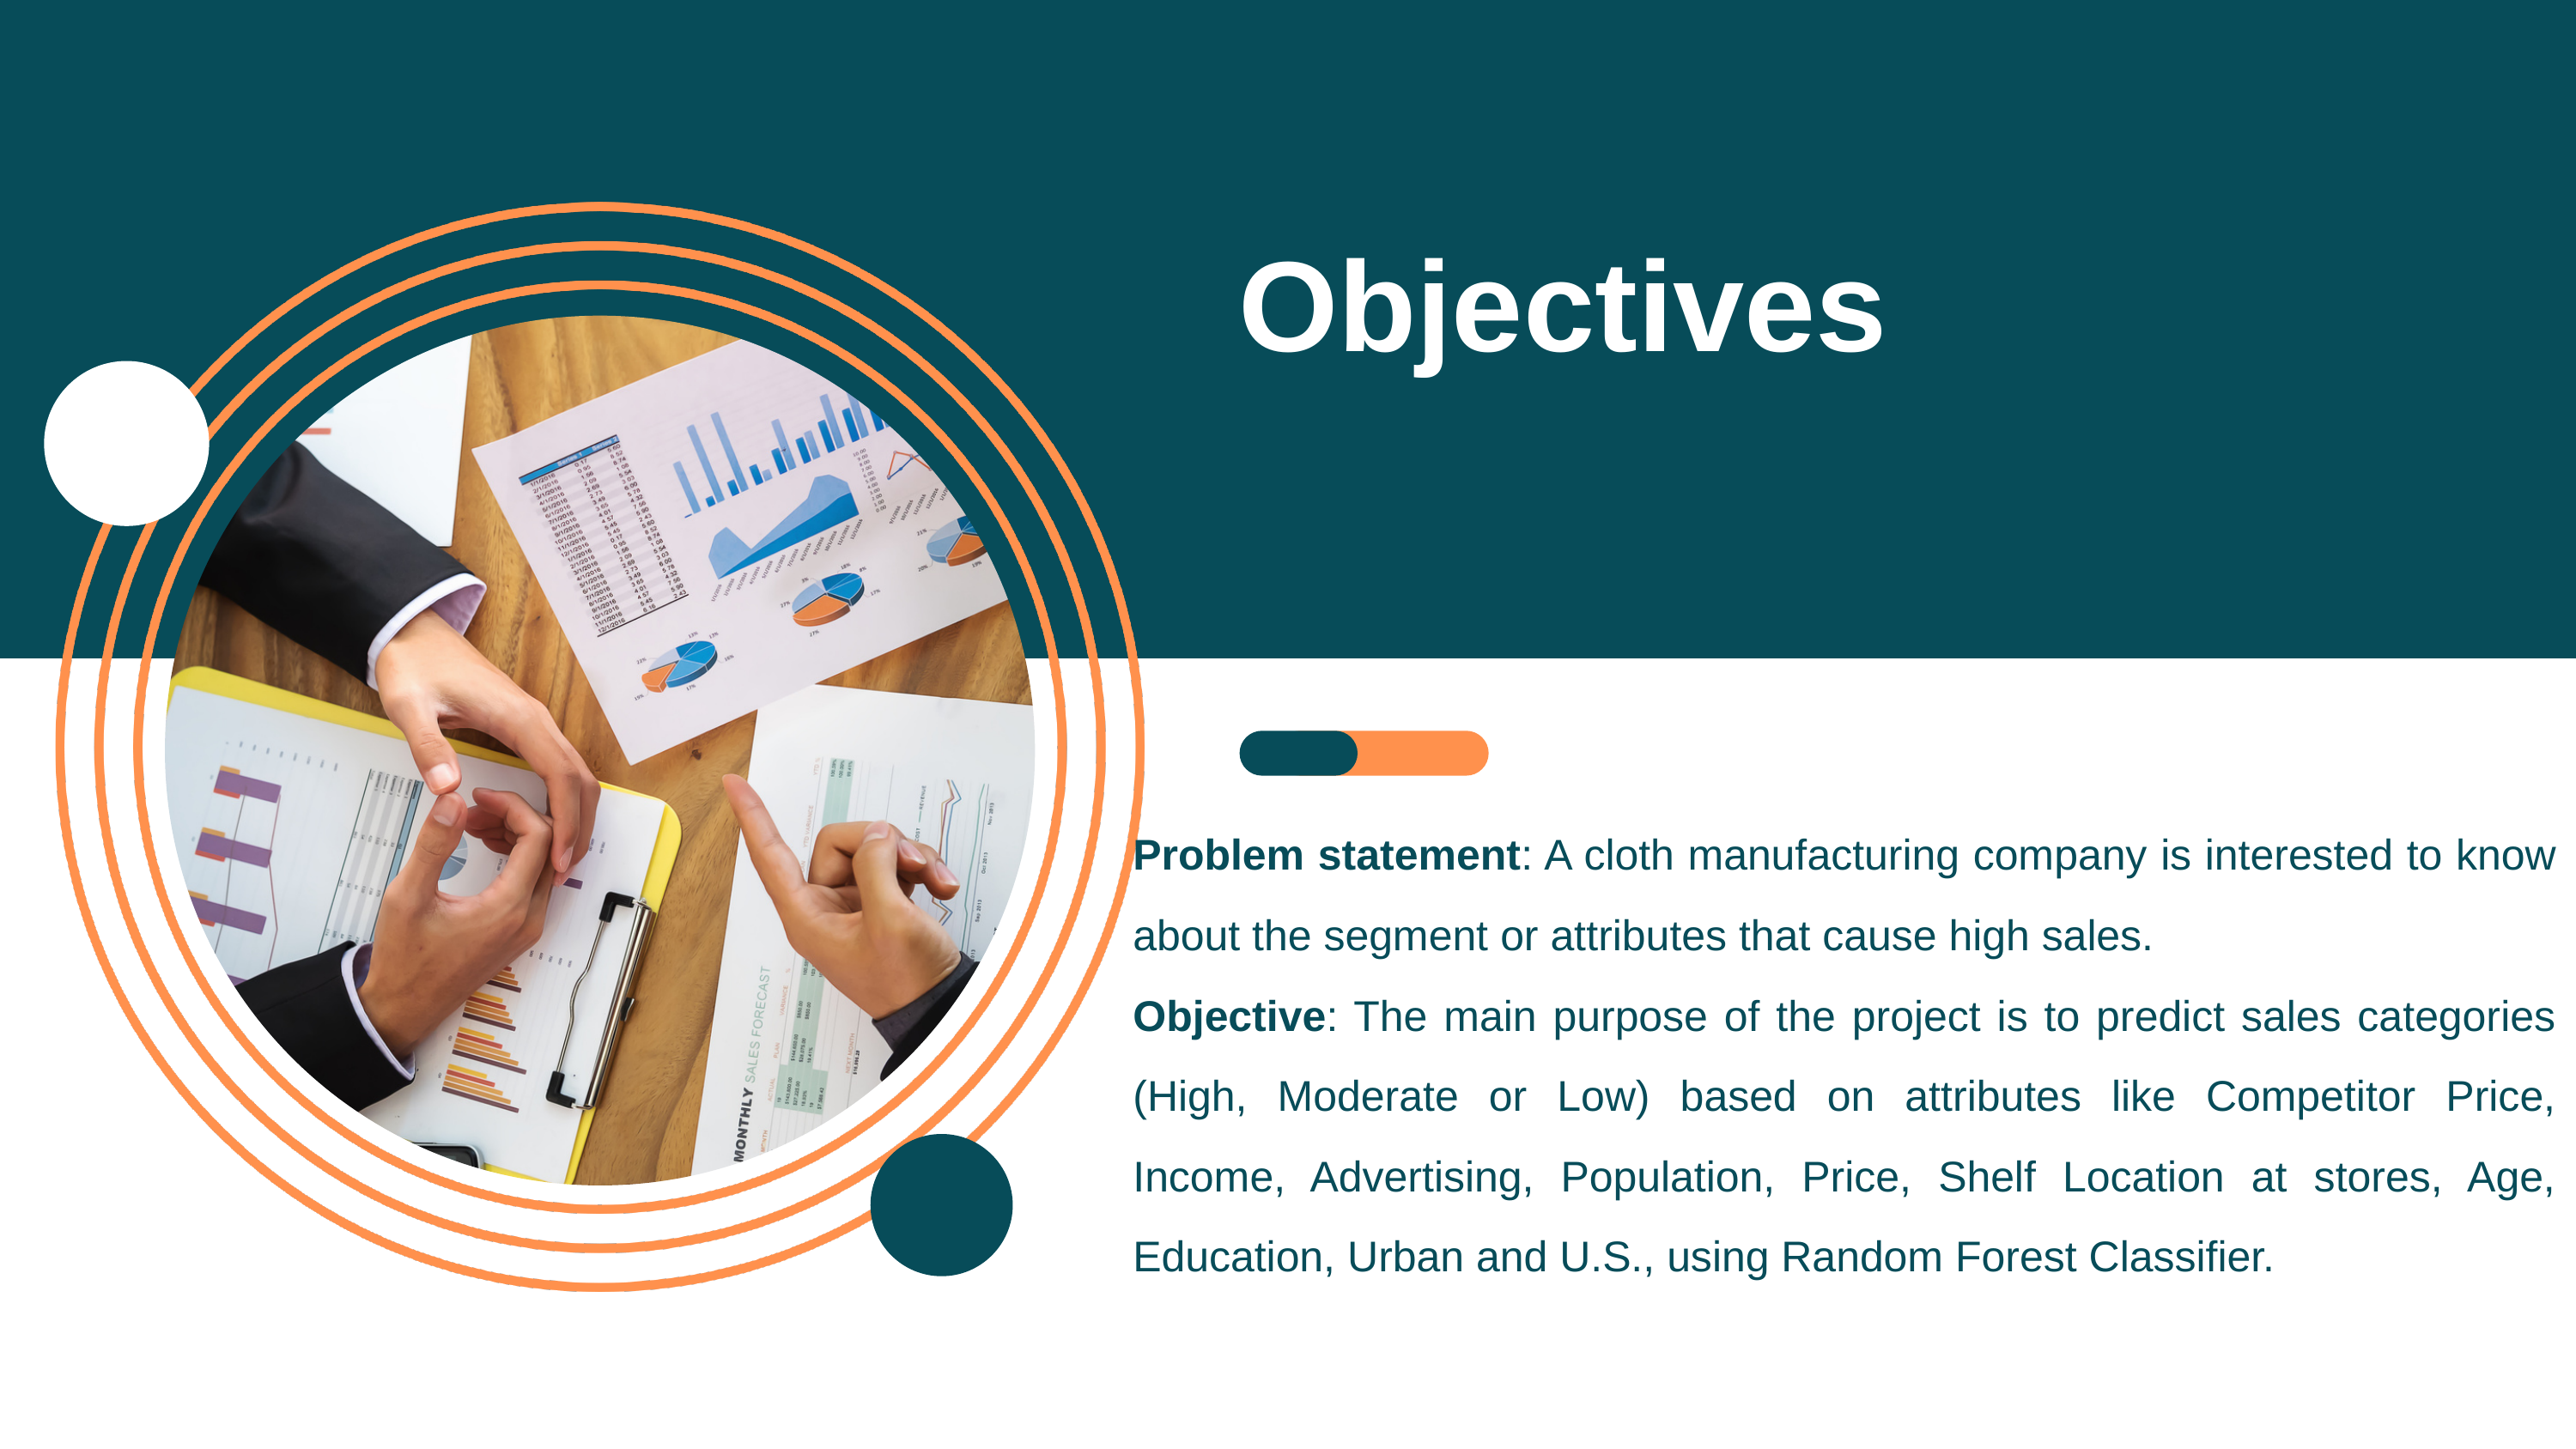

Objectives

Problem statement: A cloth manufacturing company is interested to know about the segment or attributes that cause high sales.
Objective: The main purpose of the project is to predict sales categories (High, Moderate or Low) based on attributes like Competitor Price, Income, Advertising, Population, Price, Shelf Location at stores, Age, Education, Urban and U.S., using Random Forest Classifier.